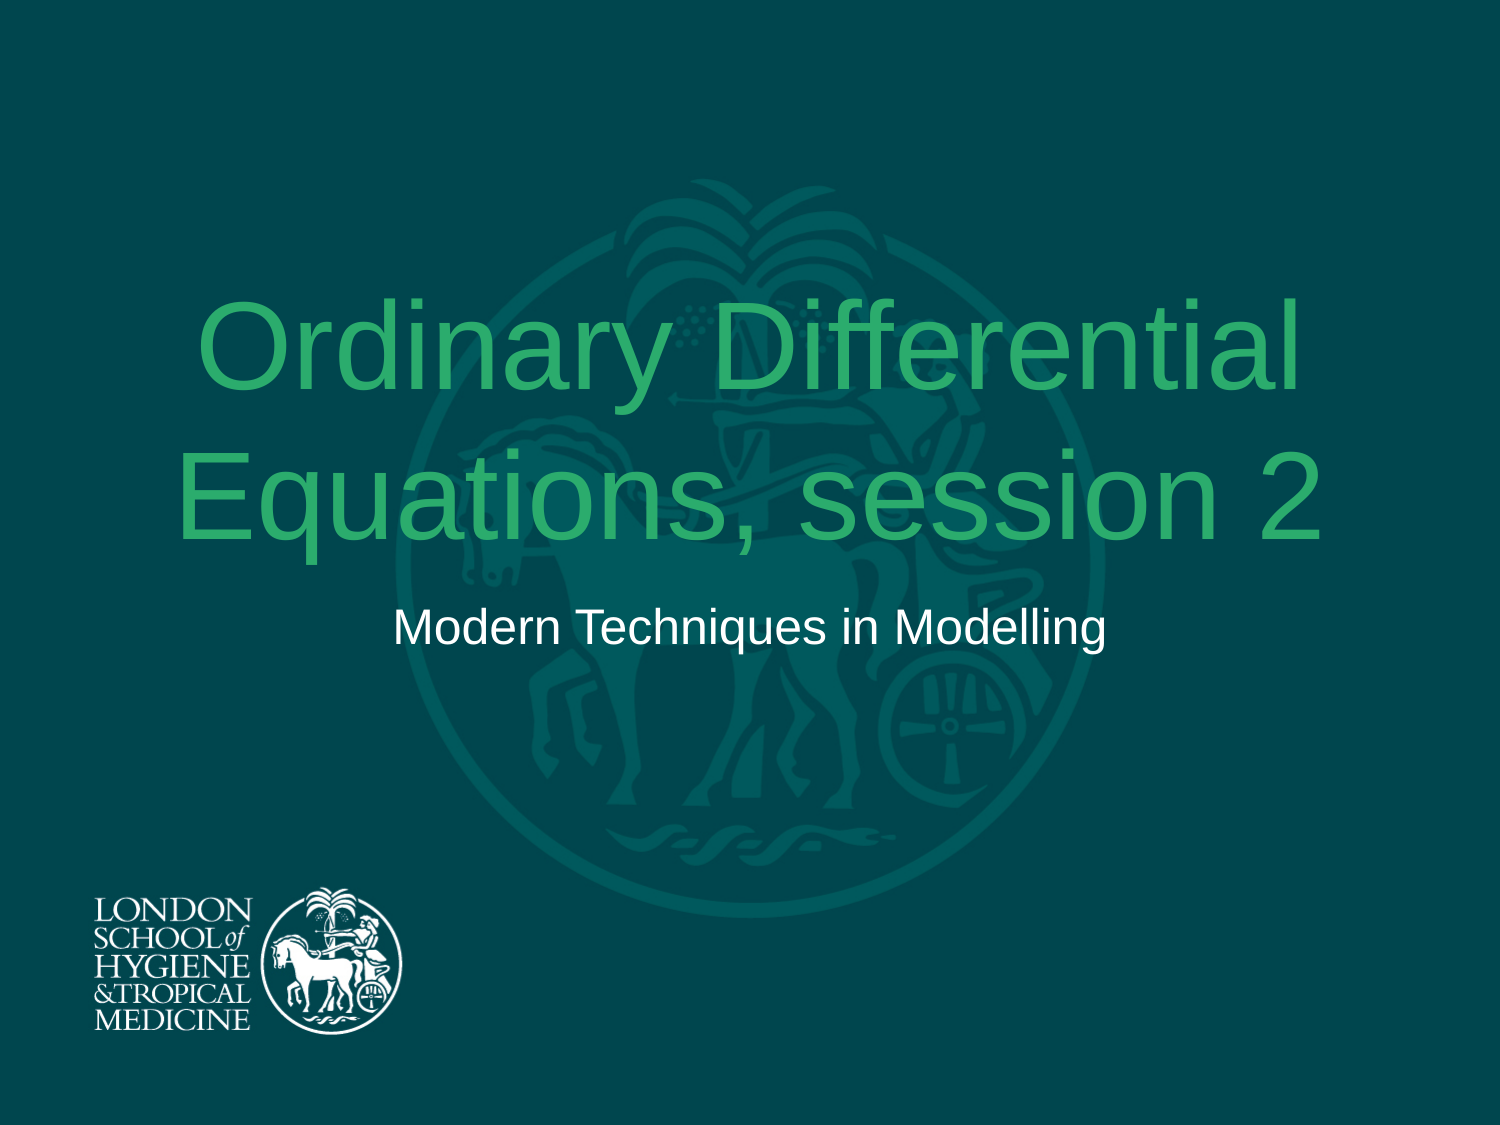

# Ordinary Differential Equations, session 2
Modern Techniques in Modelling